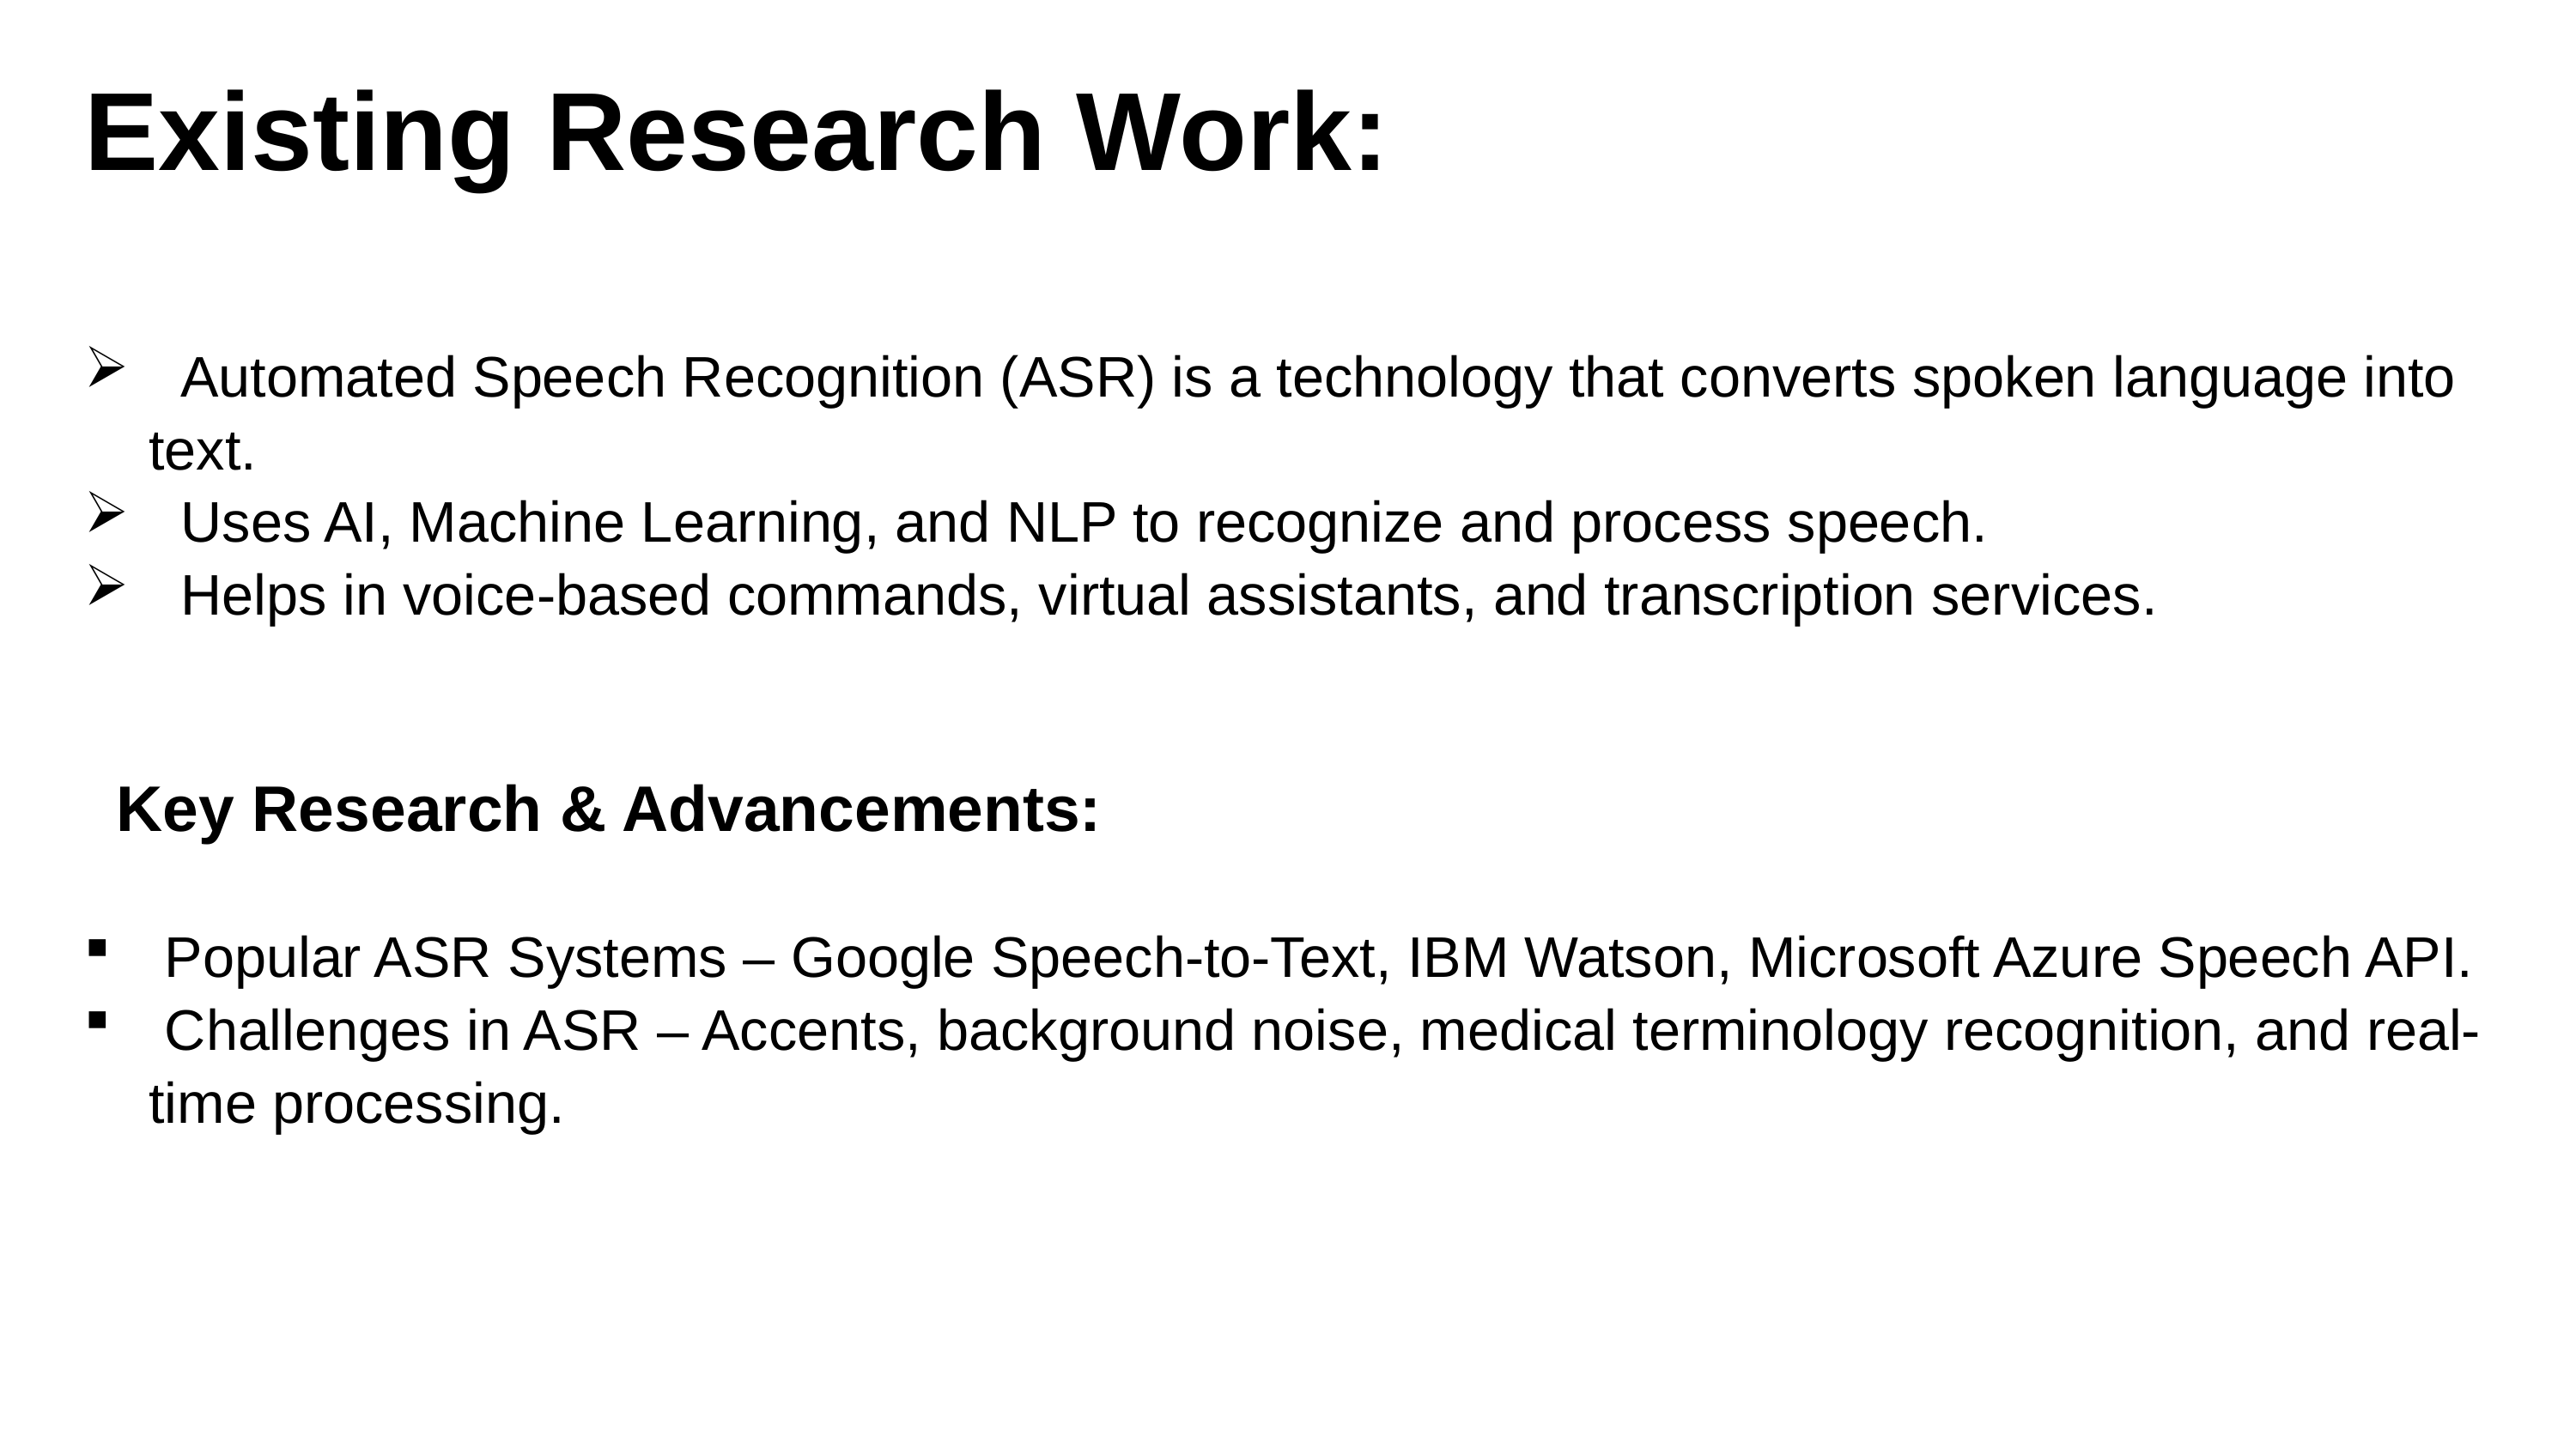

Existing Research Work:
  Automated Speech Recognition (ASR) is a technology that converts spoken language into text.
  Uses AI, Machine Learning, and NLP to recognize and process speech.
  Helps in voice-based commands, virtual assistants, and transcription services.

  Key Research & Advancements:

 Popular ASR Systems – Google Speech-to-Text, IBM Watson, Microsoft Azure Speech API.
 Challenges in ASR – Accents, background noise, medical terminology recognition, and real-time processing.